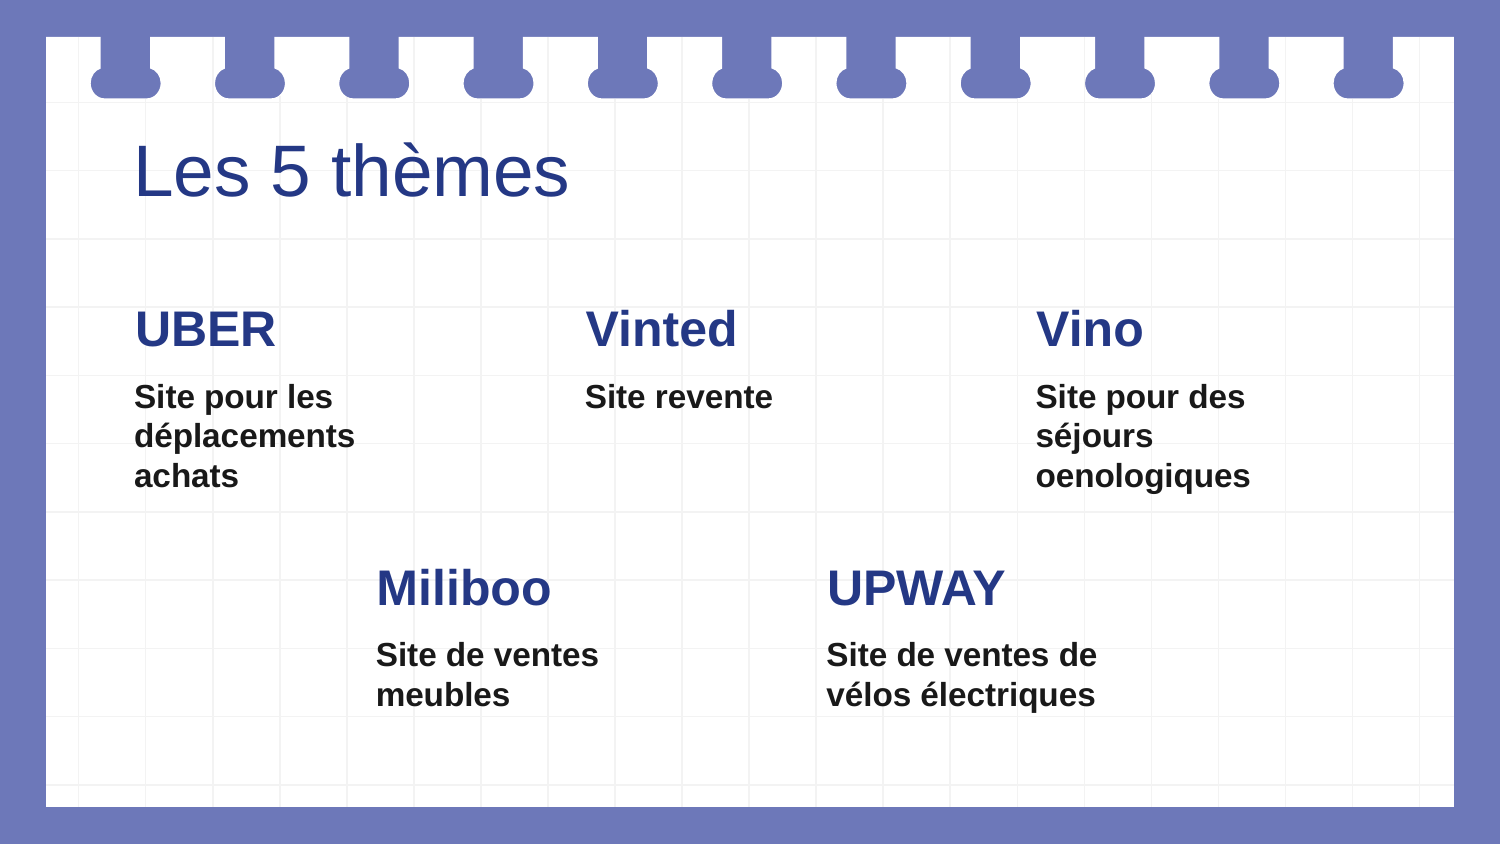

# Les 5 thèmes
UBER
Vinted
Vino
Site pour les déplacements achats
Site revente
Site pour des séjours oenologiques
Miliboo
UPWAY
Site de ventes meubles
Site de ventes de vélos électriques